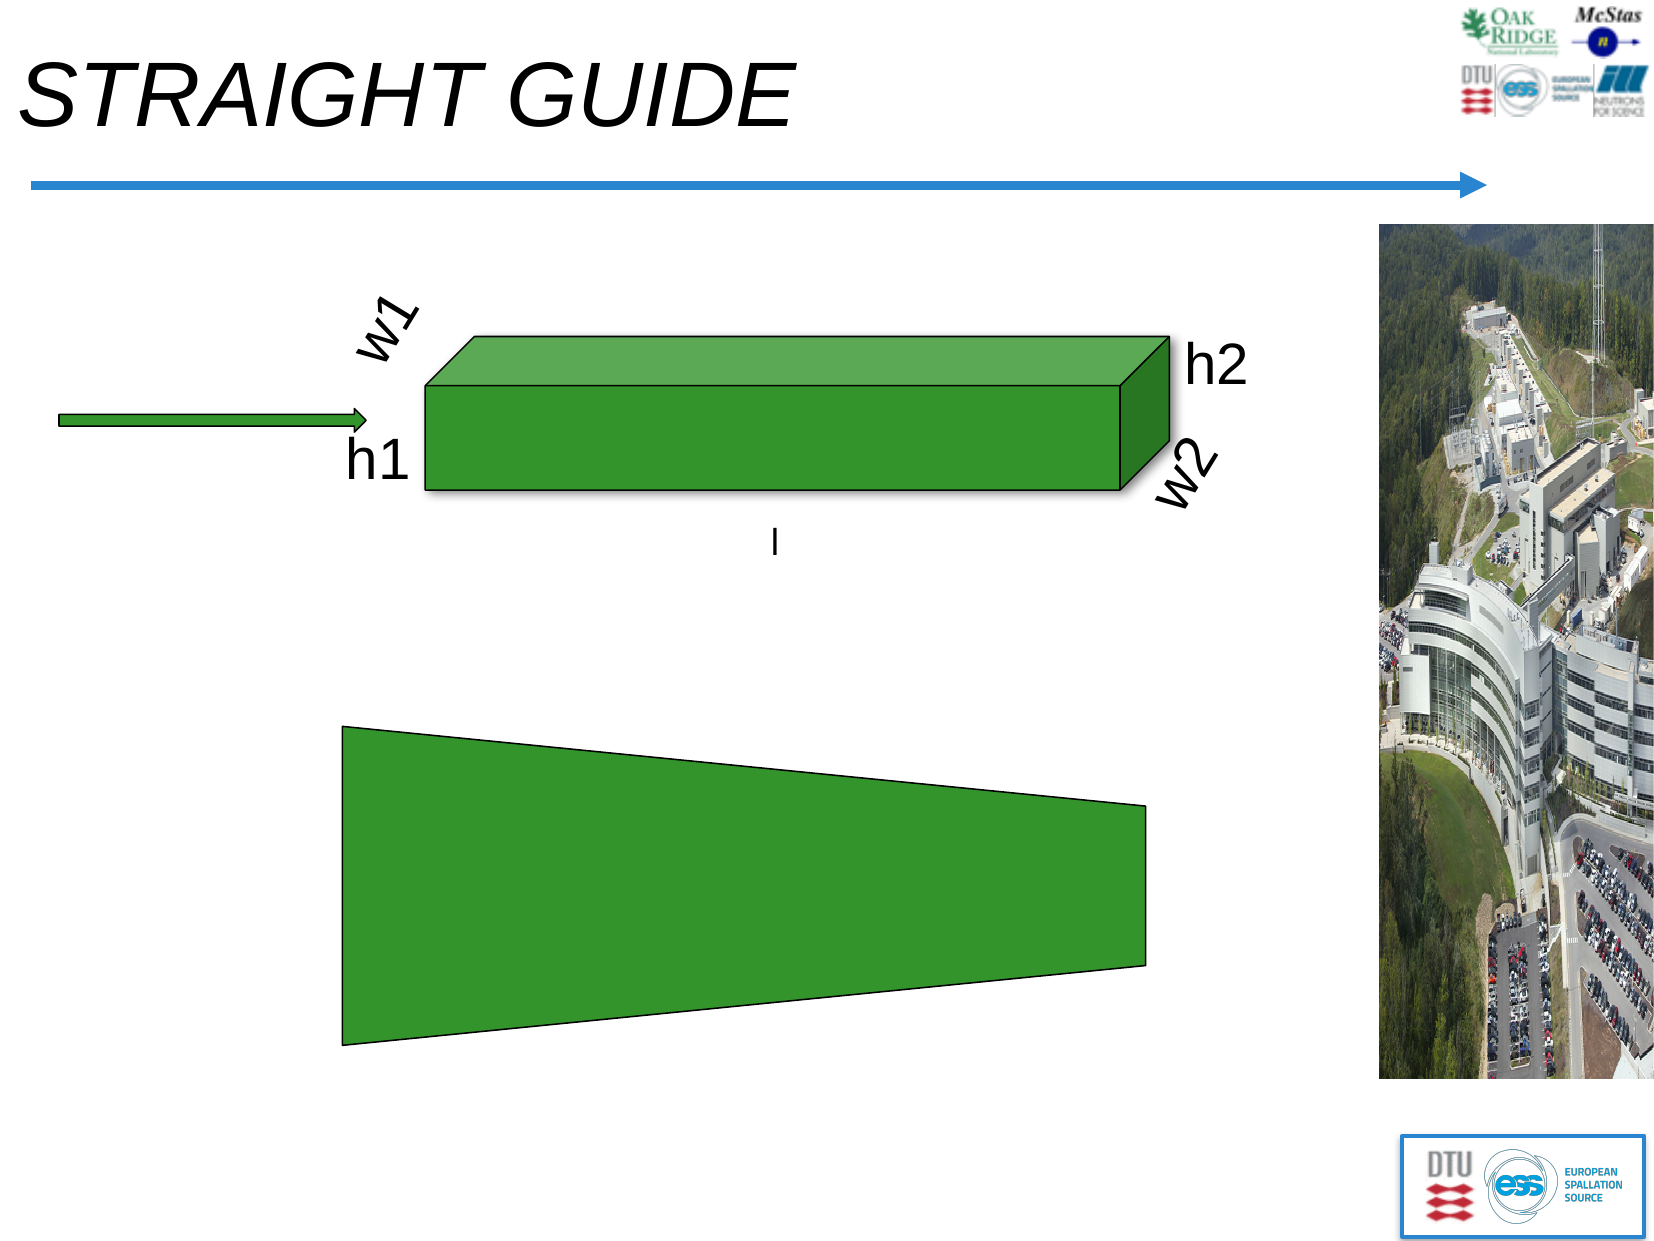

# STRAIGHT GUIDE

w1
h2

h1
w2

l